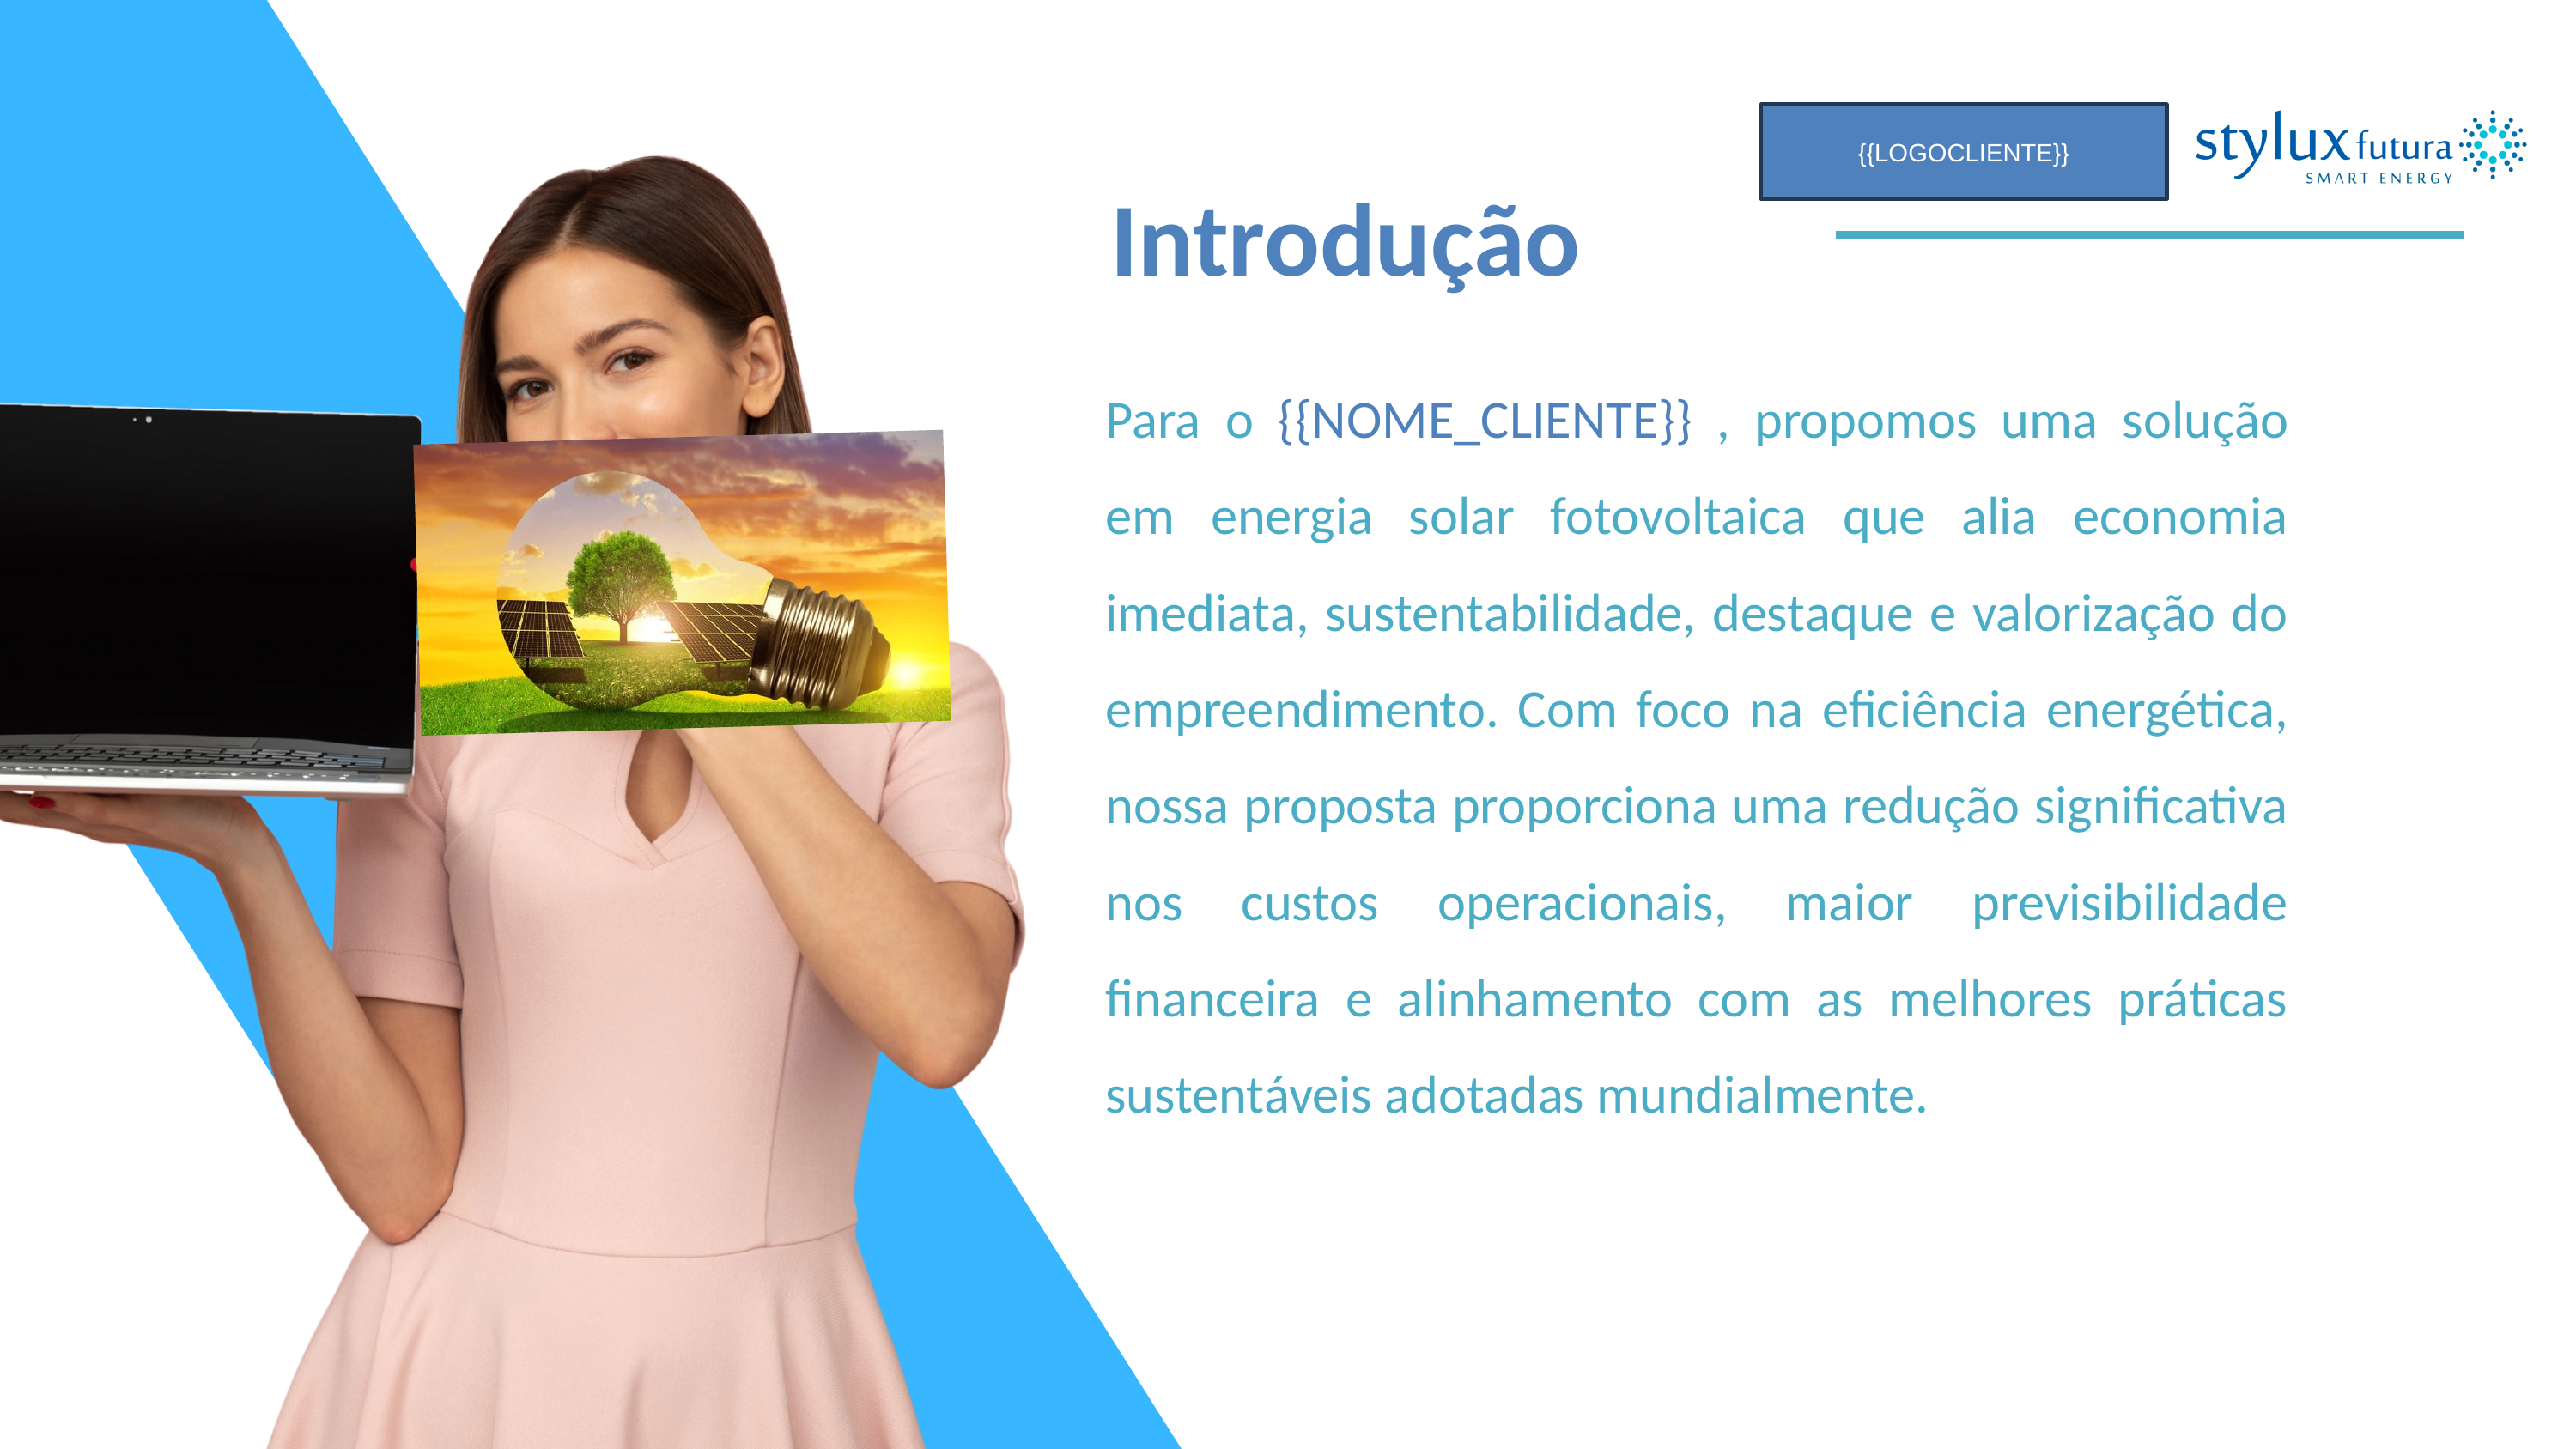

{{LOGOCLIENTE}}

Introdução

Para o {{NOME_CLIENTE}} , propomos uma solução em energia solar fotovoltaica que alia economia imediata, sustentabilidade, destaque e valorização do empreendimento. Com foco na eficiência energética, nossa proposta proporciona uma redução significativa nos custos operacionais, maior previsibilidade financeira e alinhamento com as melhores práticas sustentáveis adotadas mundialmente.